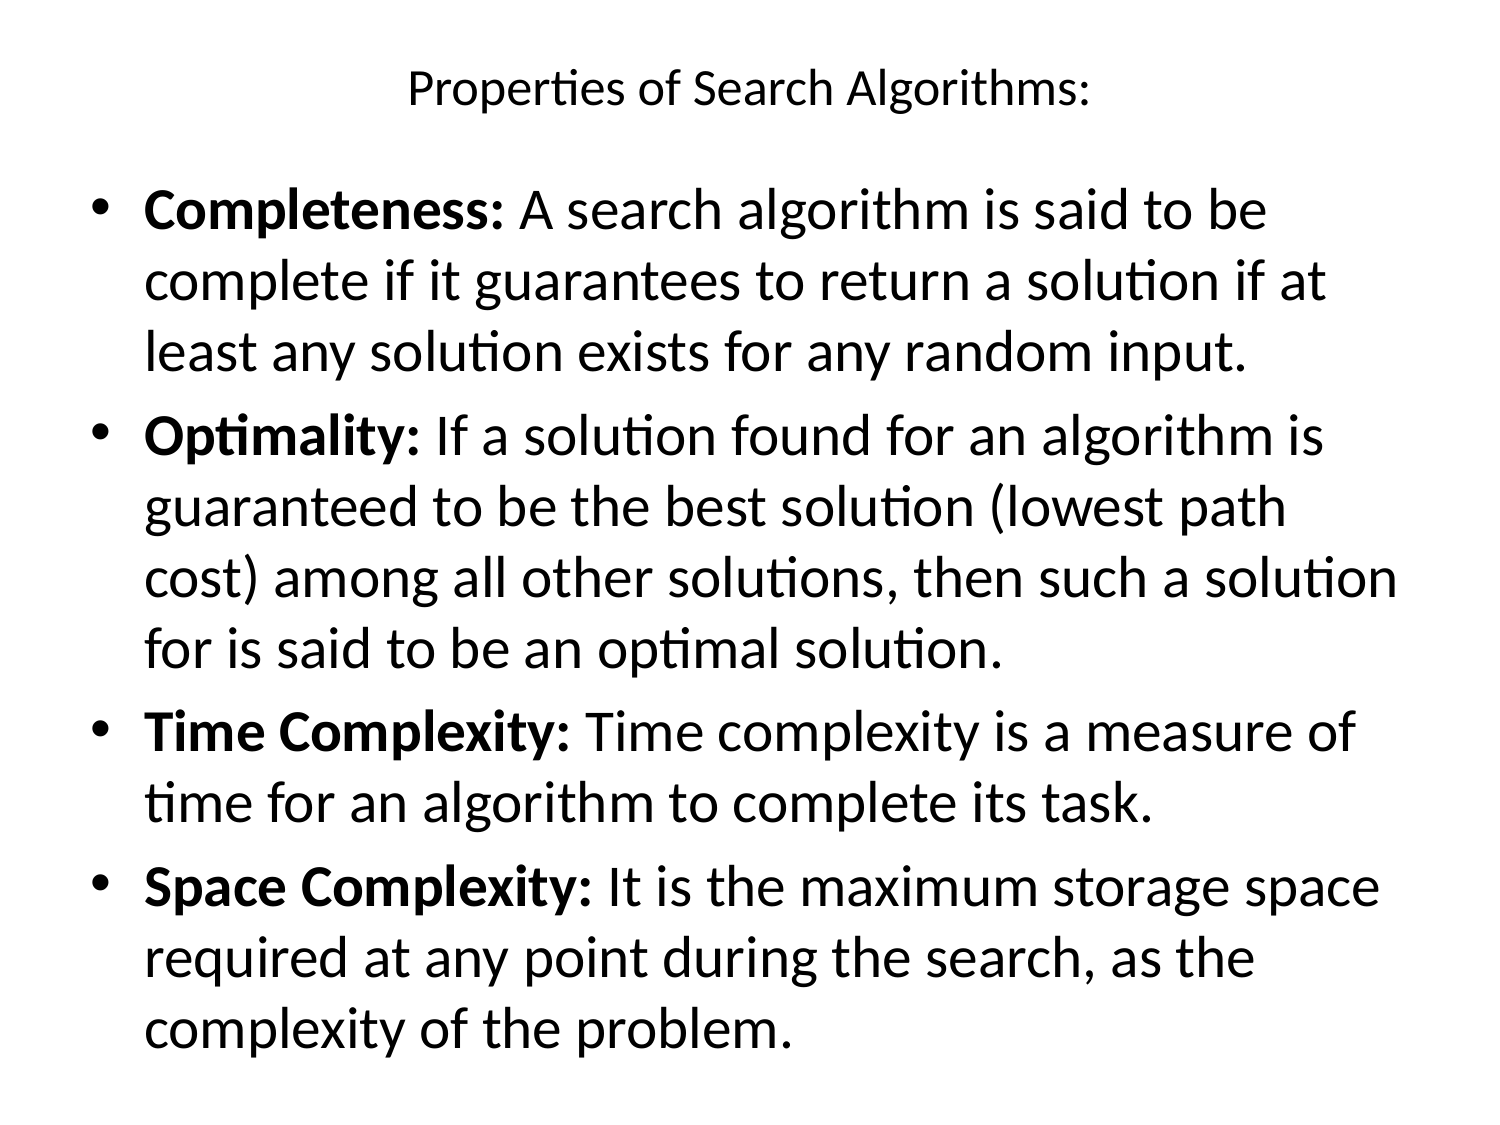

# Properties of Search Algorithms:
Completeness: A search algorithm is said to be complete if it guarantees to return a solution if at least any solution exists for any random input.
Optimality: If a solution found for an algorithm is guaranteed to be the best solution (lowest path cost) among all other solutions, then such a solution for is said to be an optimal solution.
Time Complexity: Time complexity is a measure of time for an algorithm to complete its task.
Space Complexity: It is the maximum storage space required at any point during the search, as the complexity of the problem.